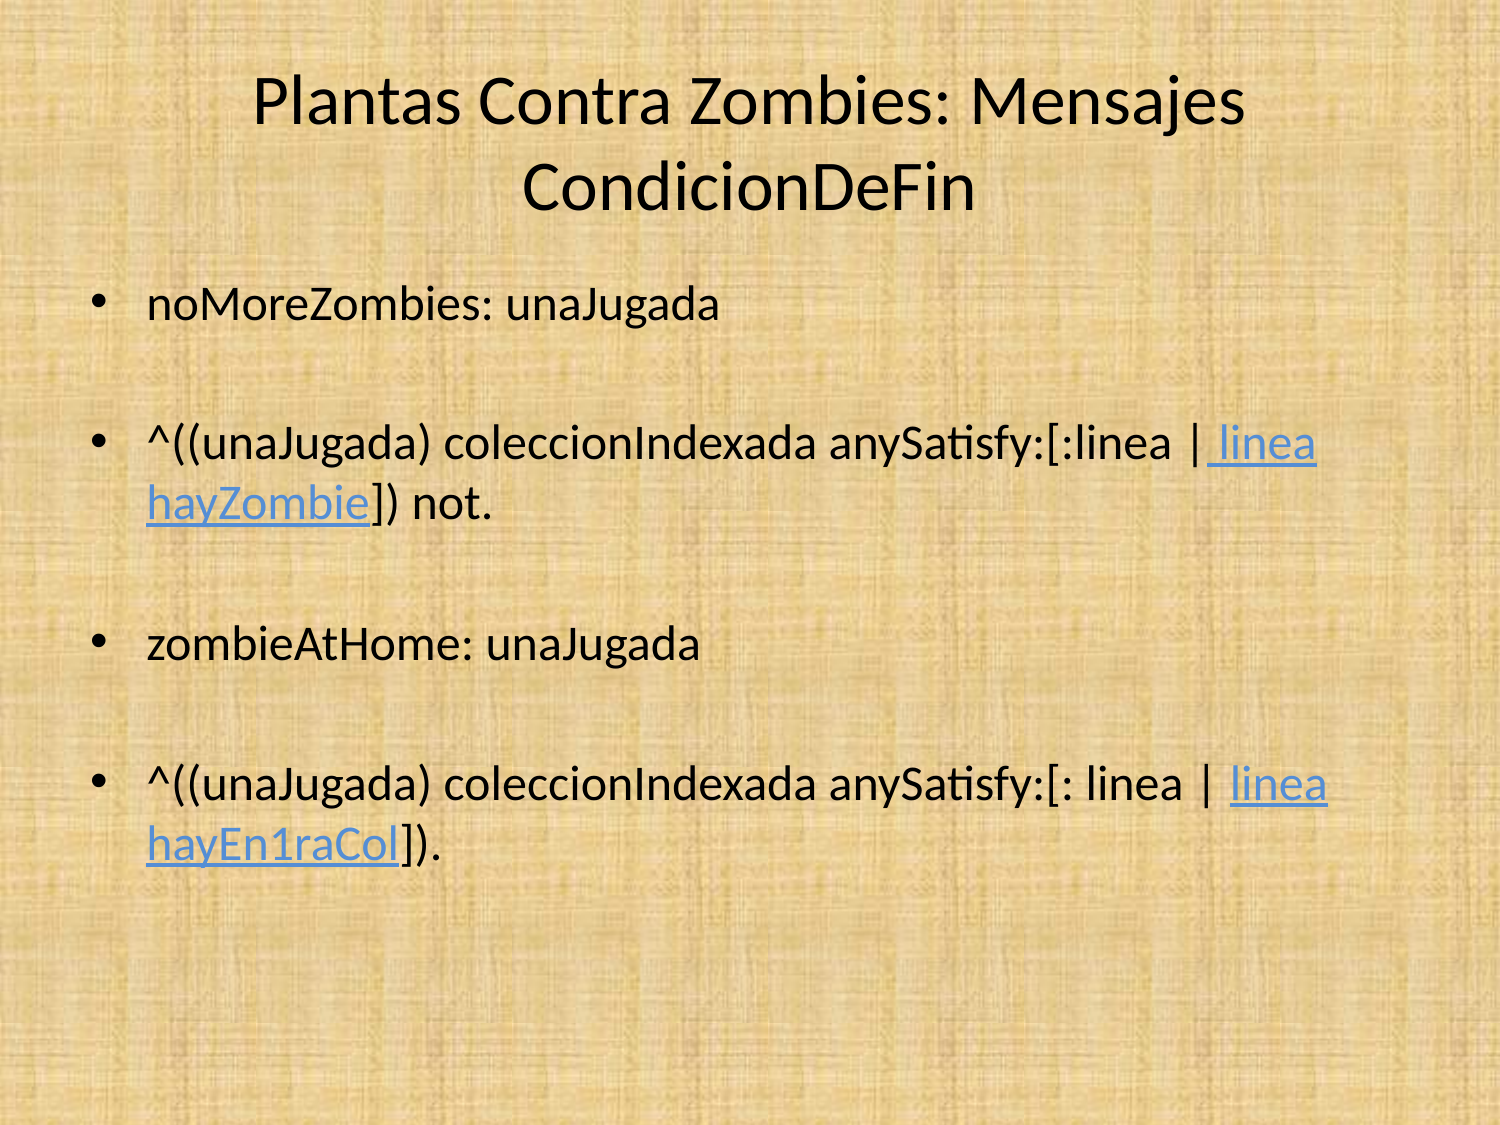

# Plantas Contra Zombies: Mensajes CondicionDeFin
noMoreZombies: unaJugada

^((unaJugada) coleccionIndexada anySatisfy:[:linea | linea hayZombie]) not.

zombieAtHome: unaJugada

^((unaJugada) coleccionIndexada anySatisfy:[: linea | linea hayEn1raCol]).